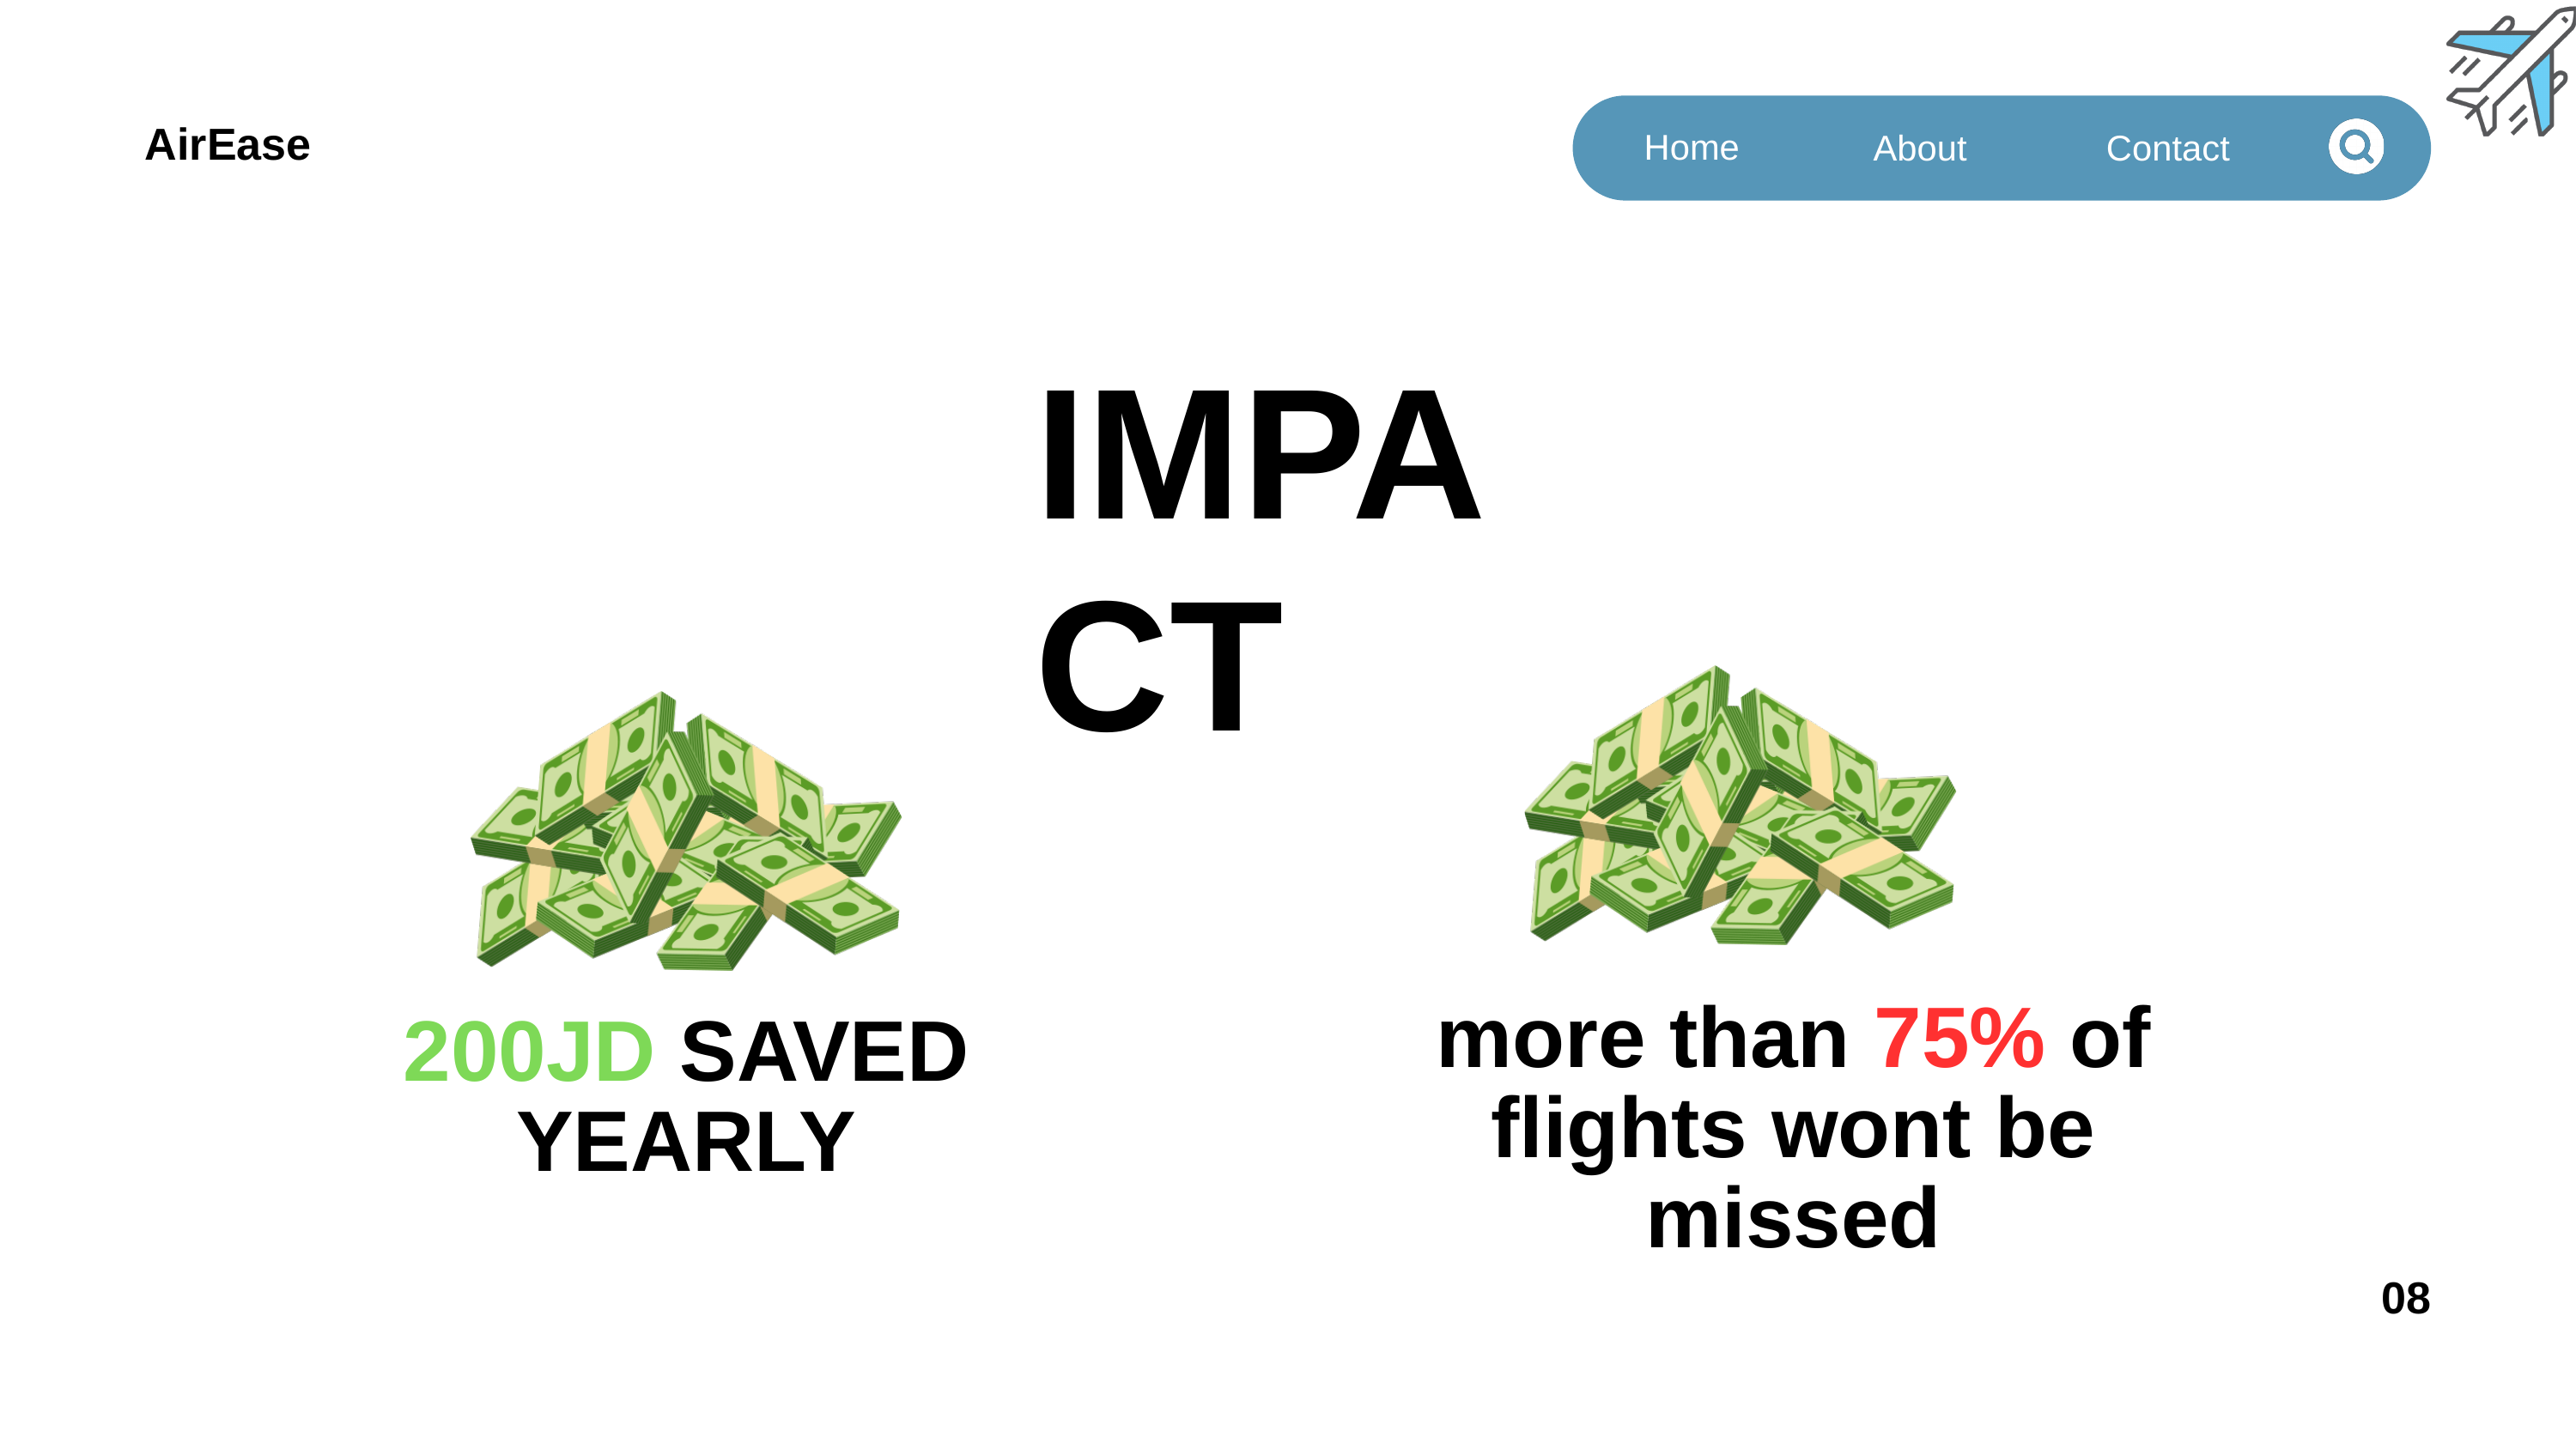

About
Contact
Home

AirEase
IMPACT

more than 75% of flights wont be missed
200JD SAVED YEARLY
08